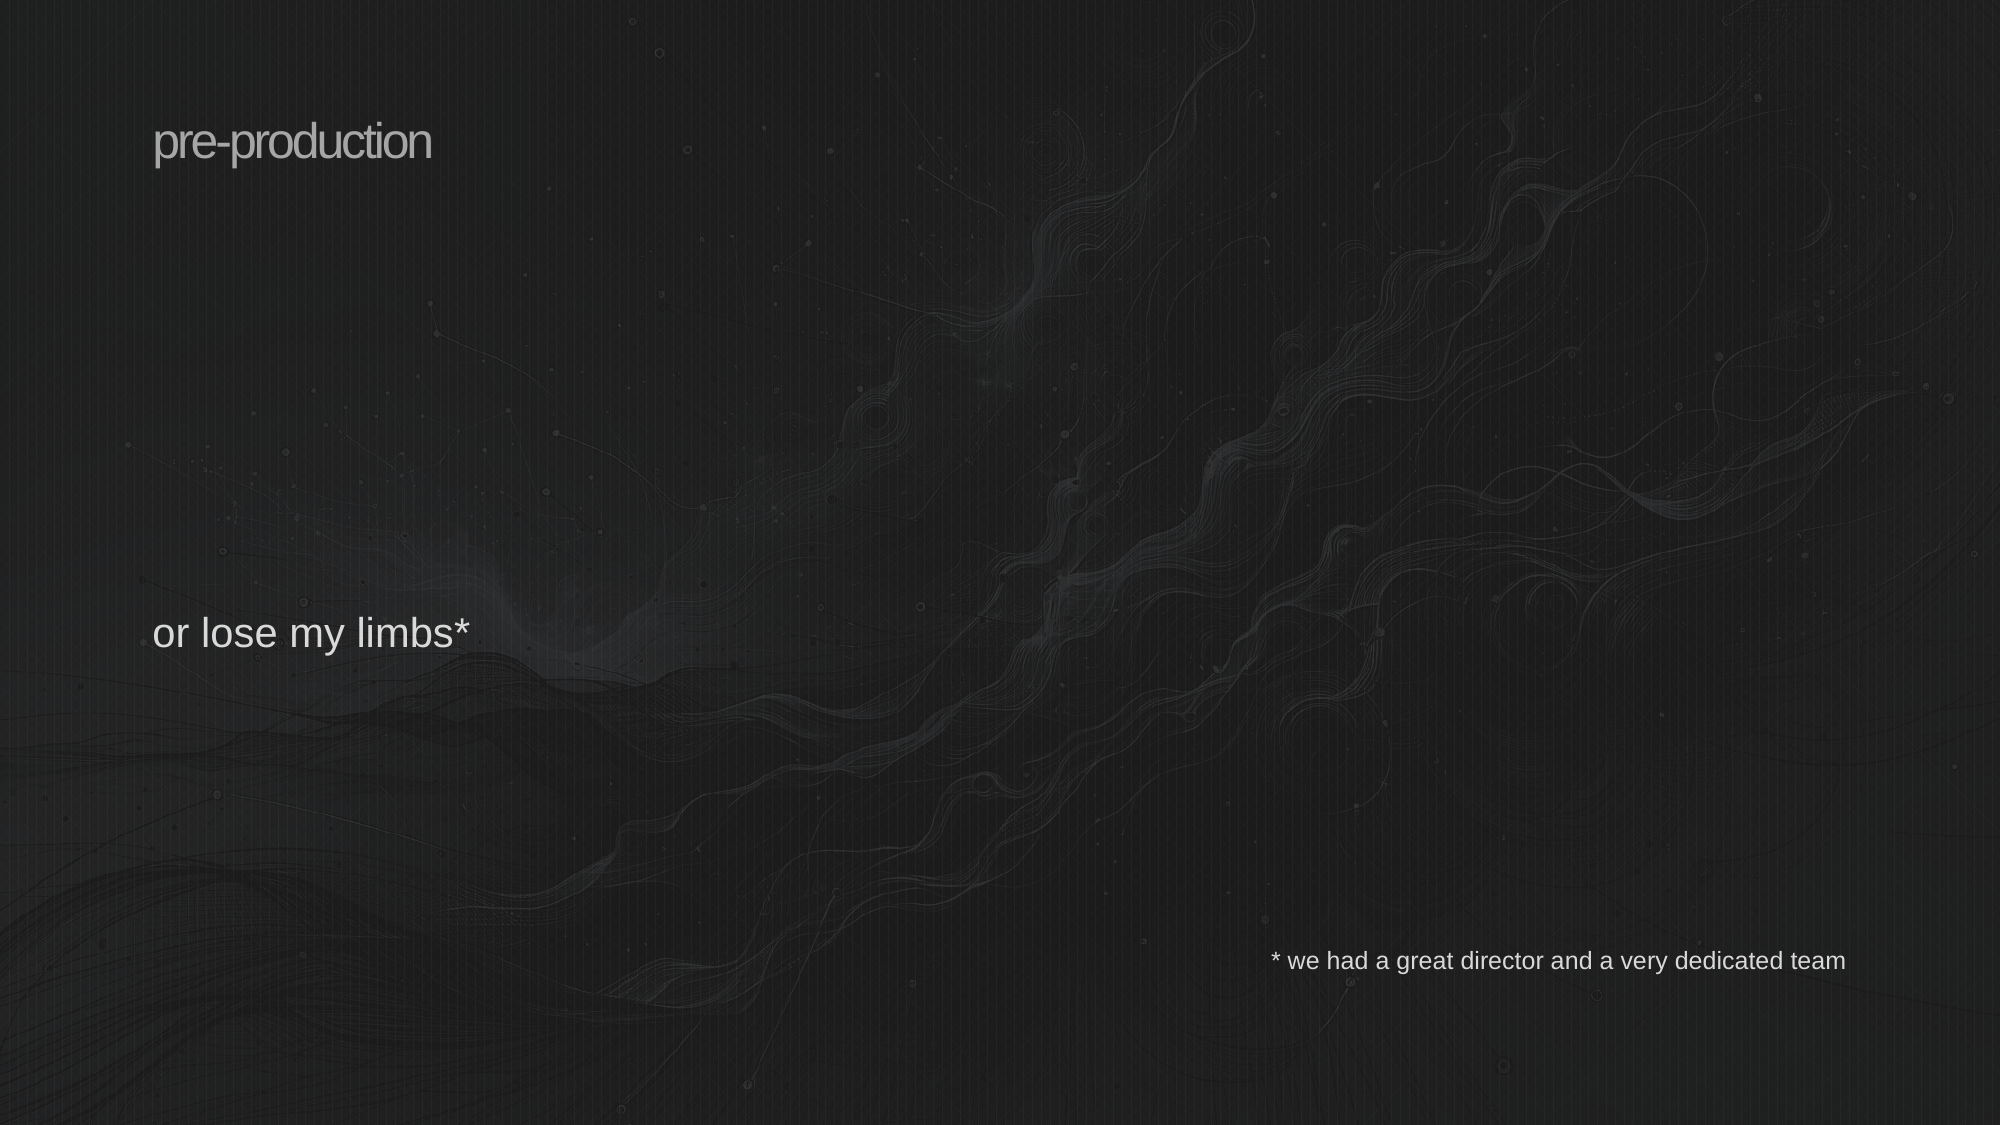

# pre-production
or lose my limbs*
* we had a great director and a very dedicated team